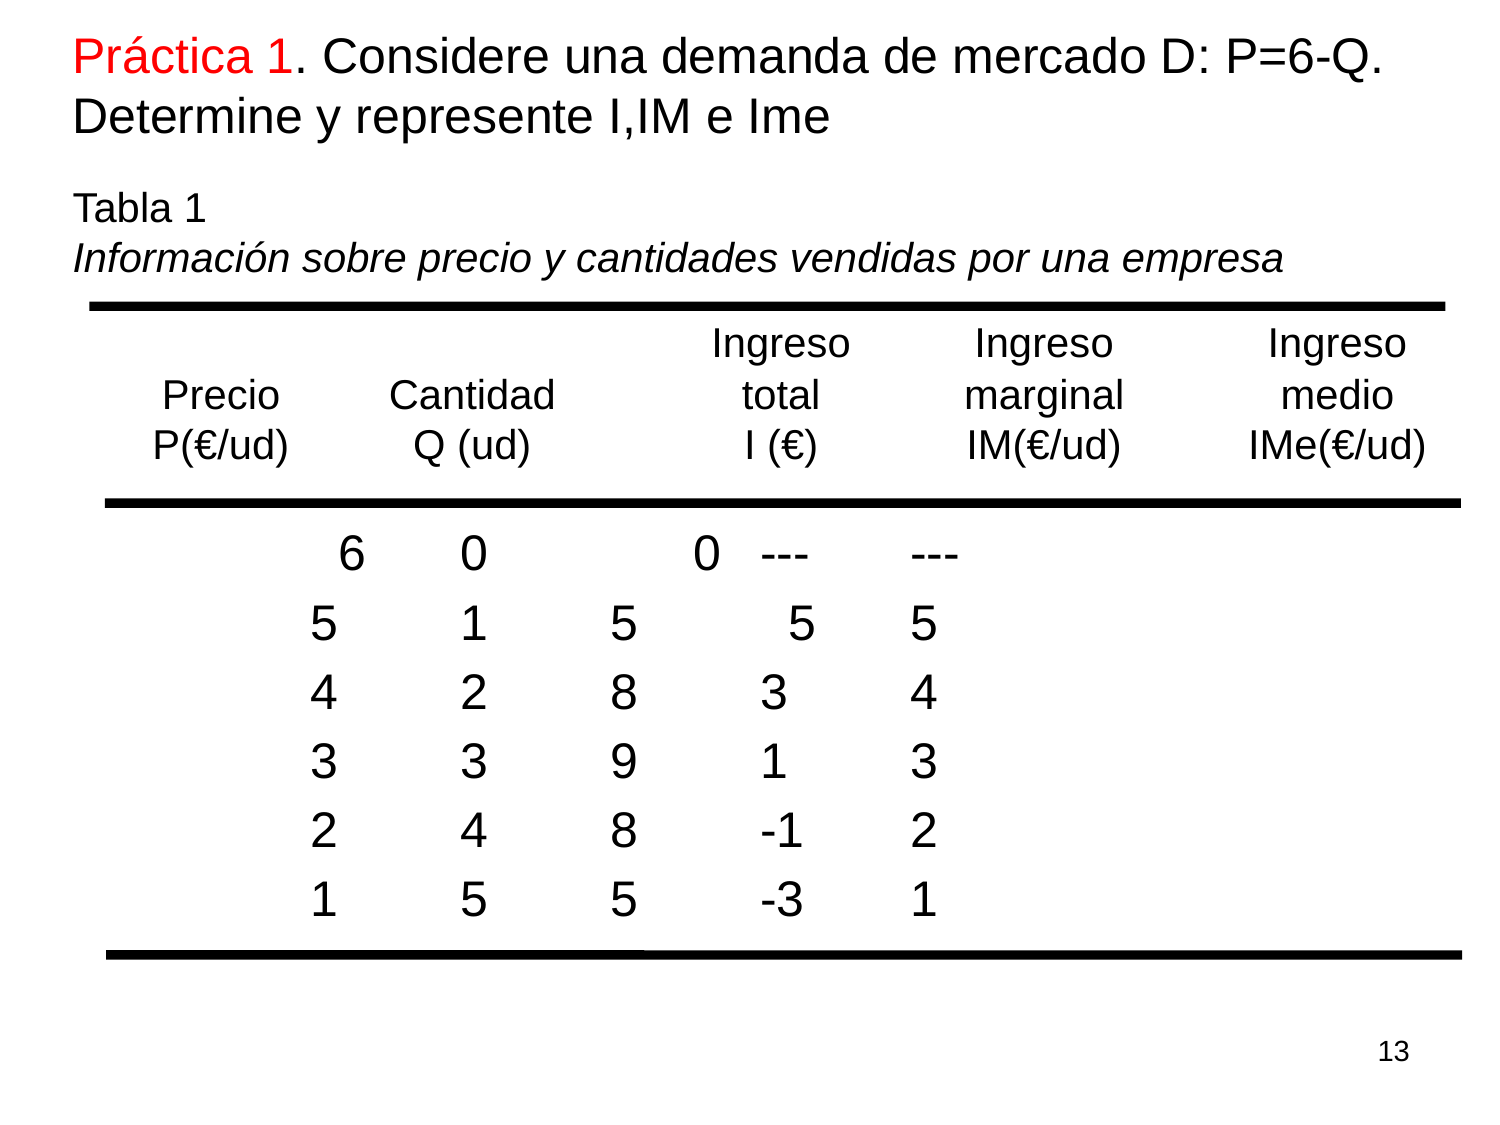

Práctica 1. Considere una demanda de mercado D: P=6-Q. Determine y represente I,IM e Ime
Tabla 1
Información sobre precio y cantidades vendidas por una empresa
			Ingreso	Ingreso	Ingreso
	Precio	Cantidad	total	marginal	medio
	P(€/ud)	Q (ud)	I (€)	IM(€/ud)	IMe(€/ud)

	  6	0	      0	---	---
	5	1	5	  5	5
	4	2	8	3	4
	3	3	9	1	3
	2	4	8	-1	2
	1	5	5	-3	1

13